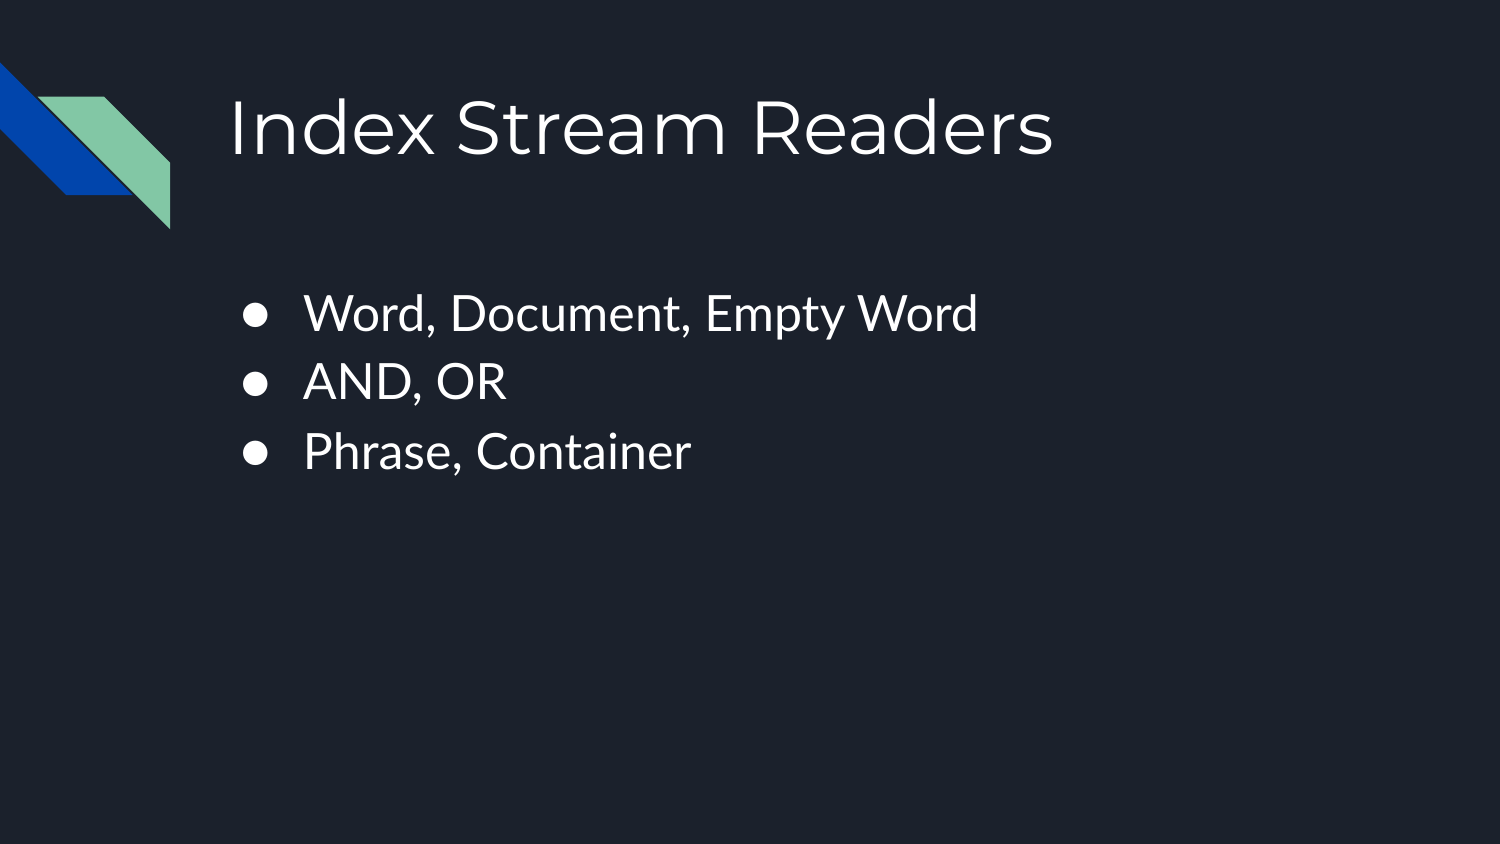

# Index Stream Readers
Word, Document, Empty Word
AND, OR
Phrase, Container